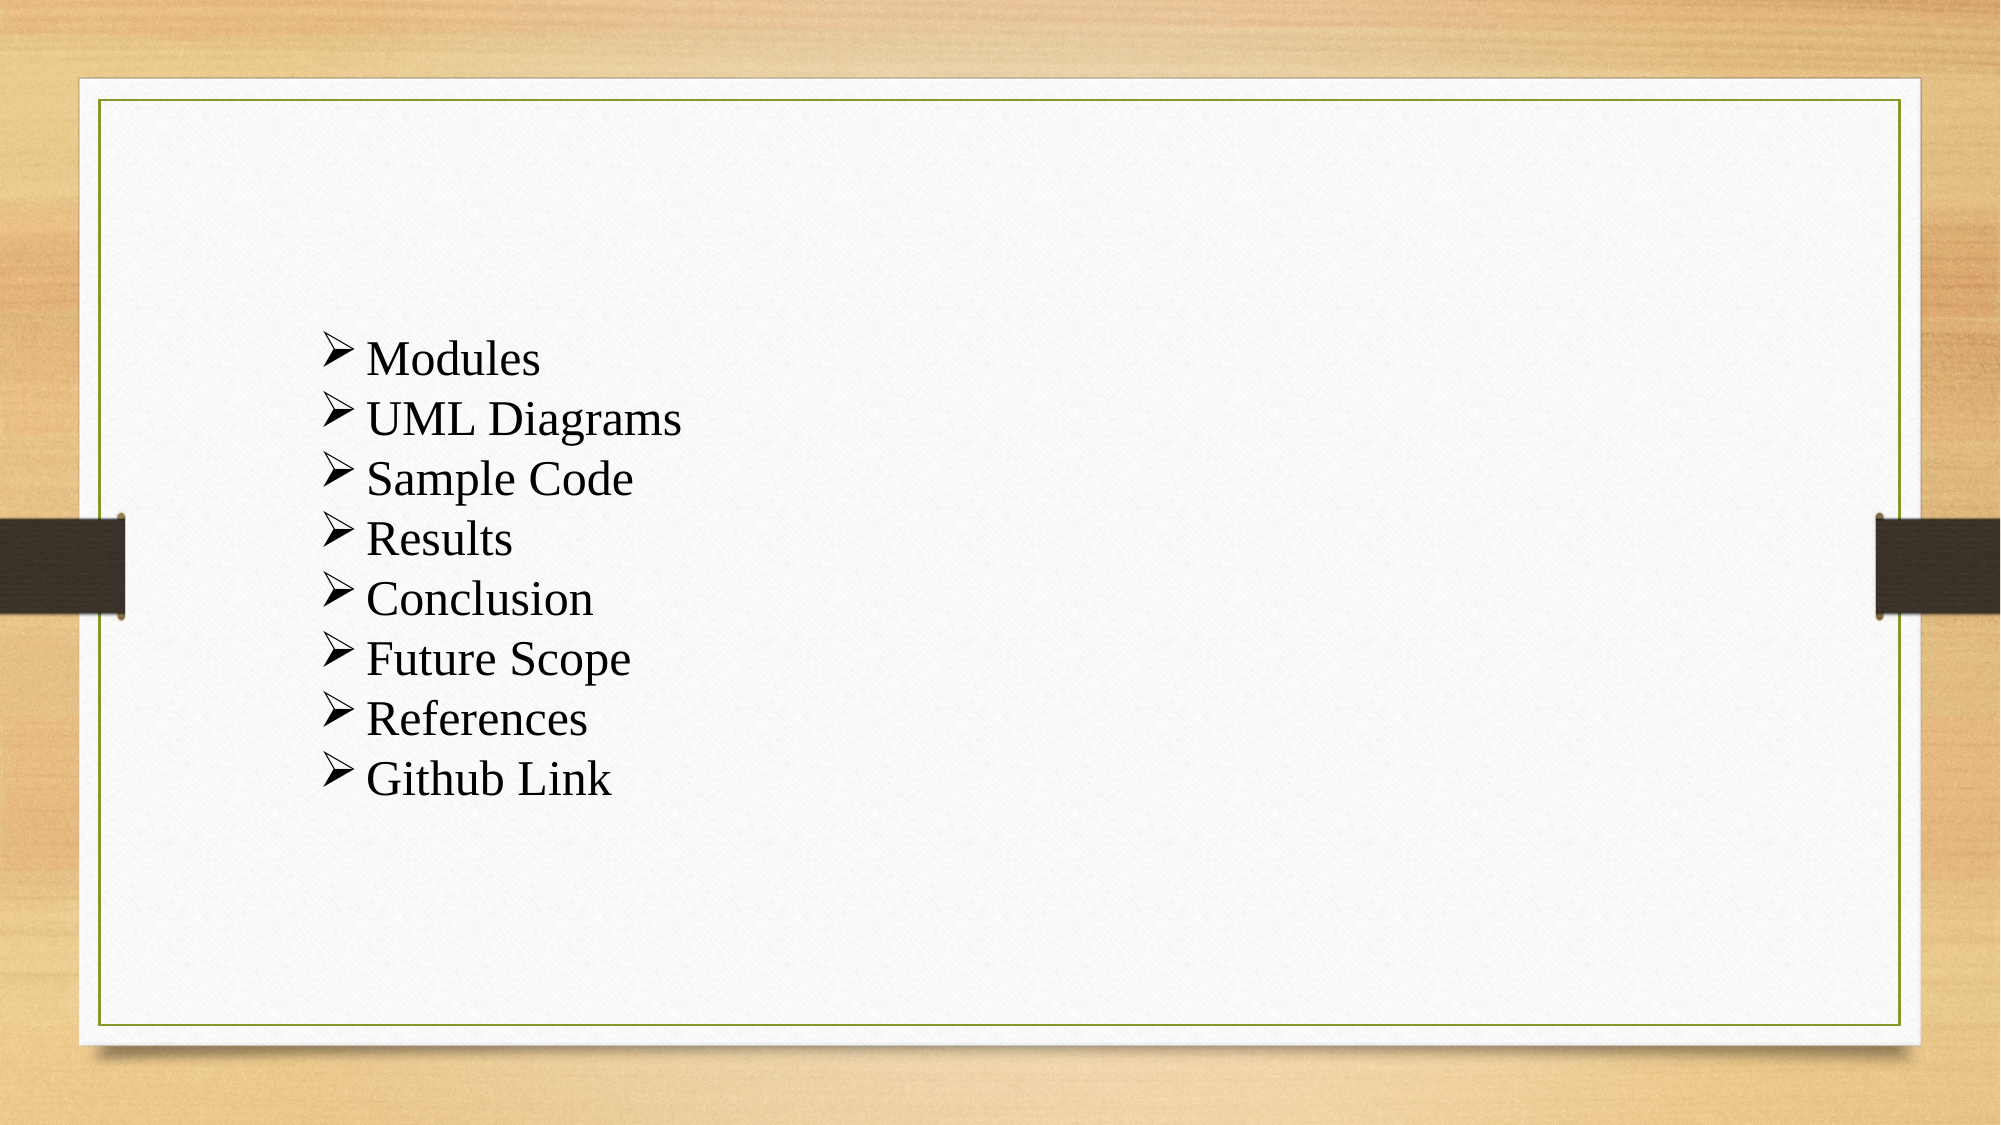

Modules
UML Diagrams
Sample Code
Results
Conclusion
Future Scope
References
Github Link